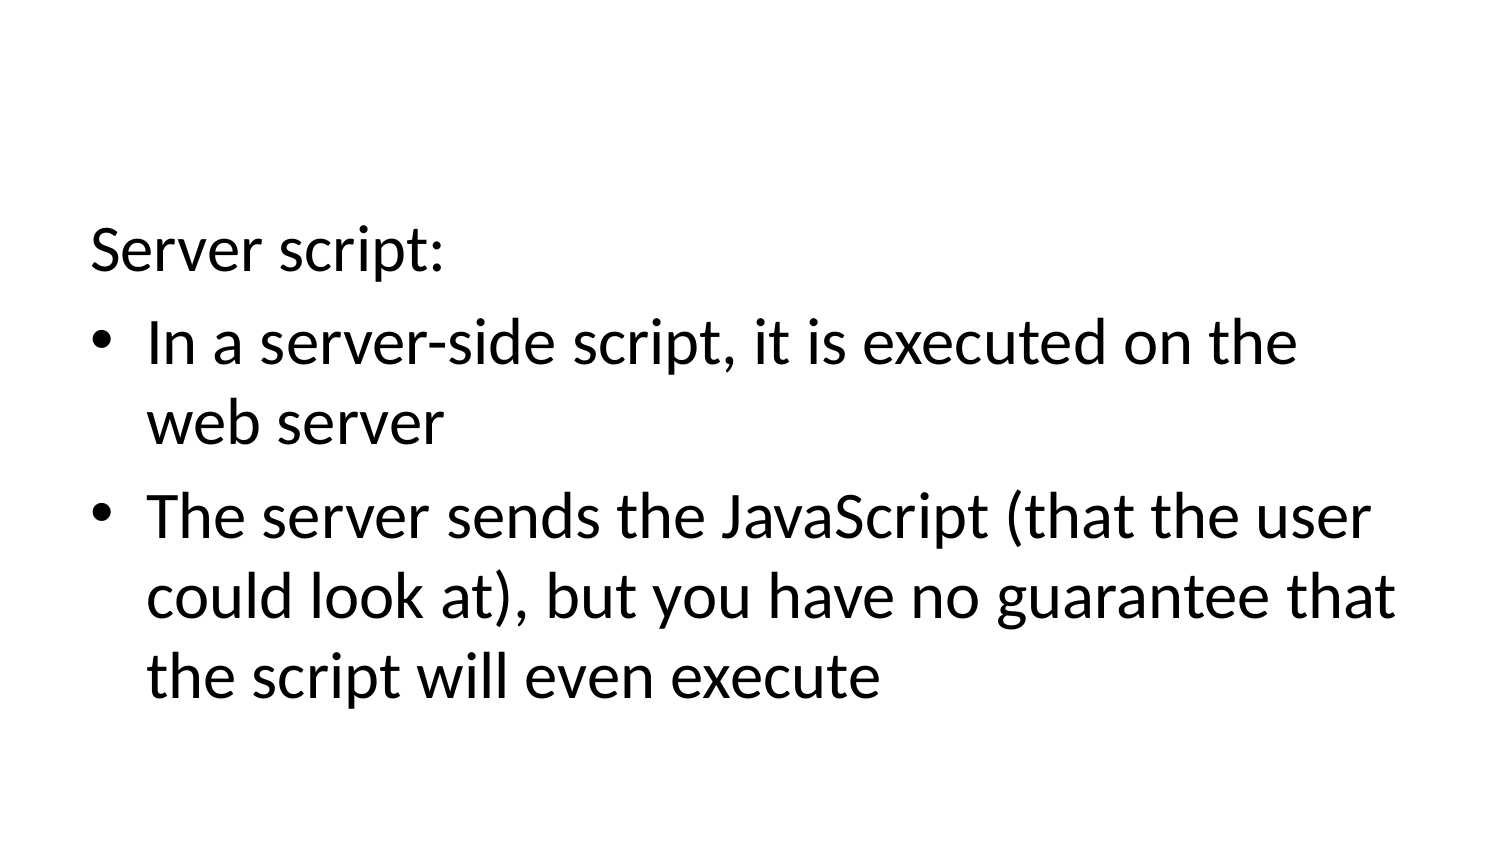

#
Server script:
In a server-side script, it is executed on the web server
The server sends the JavaScript (that the user could look at), but you have no guarantee that the script will even execute